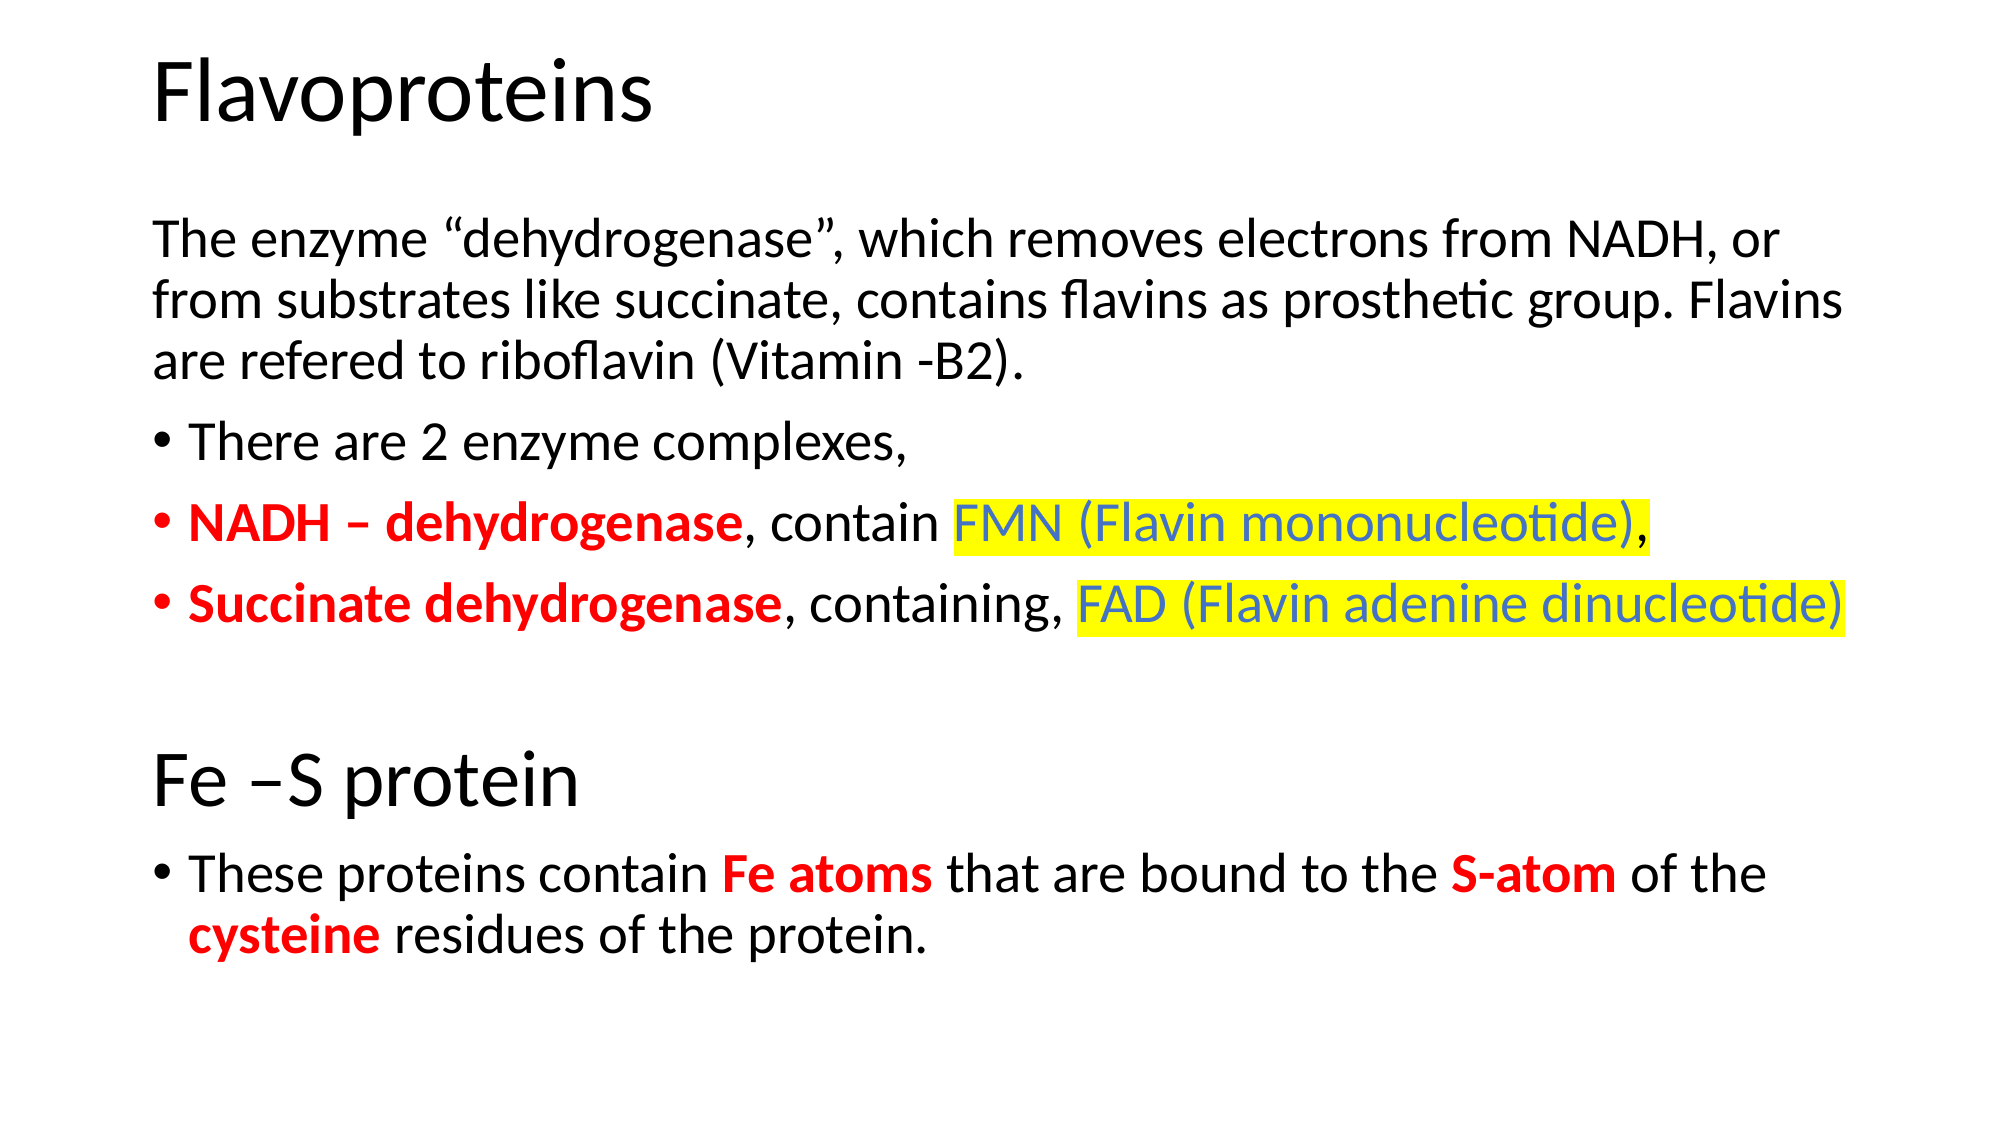

# Flavoproteins

The enzyme “dehydrogenase”, which removes electrons from NADH, or from substrates like succinate, contains flavins as prosthetic group. Flavins are refered to riboflavin (Vitamin -B2).
There are 2 enzyme complexes,
NADH – dehydrogenase, contain FMN (Flavin mononucleotide),
Succinate dehydrogenase, containing, FAD (Flavin adenine dinucleotide)

Fe –S protein
These proteins contain Fe atoms that are bound to the S-atom of the cysteine residues of the protein.